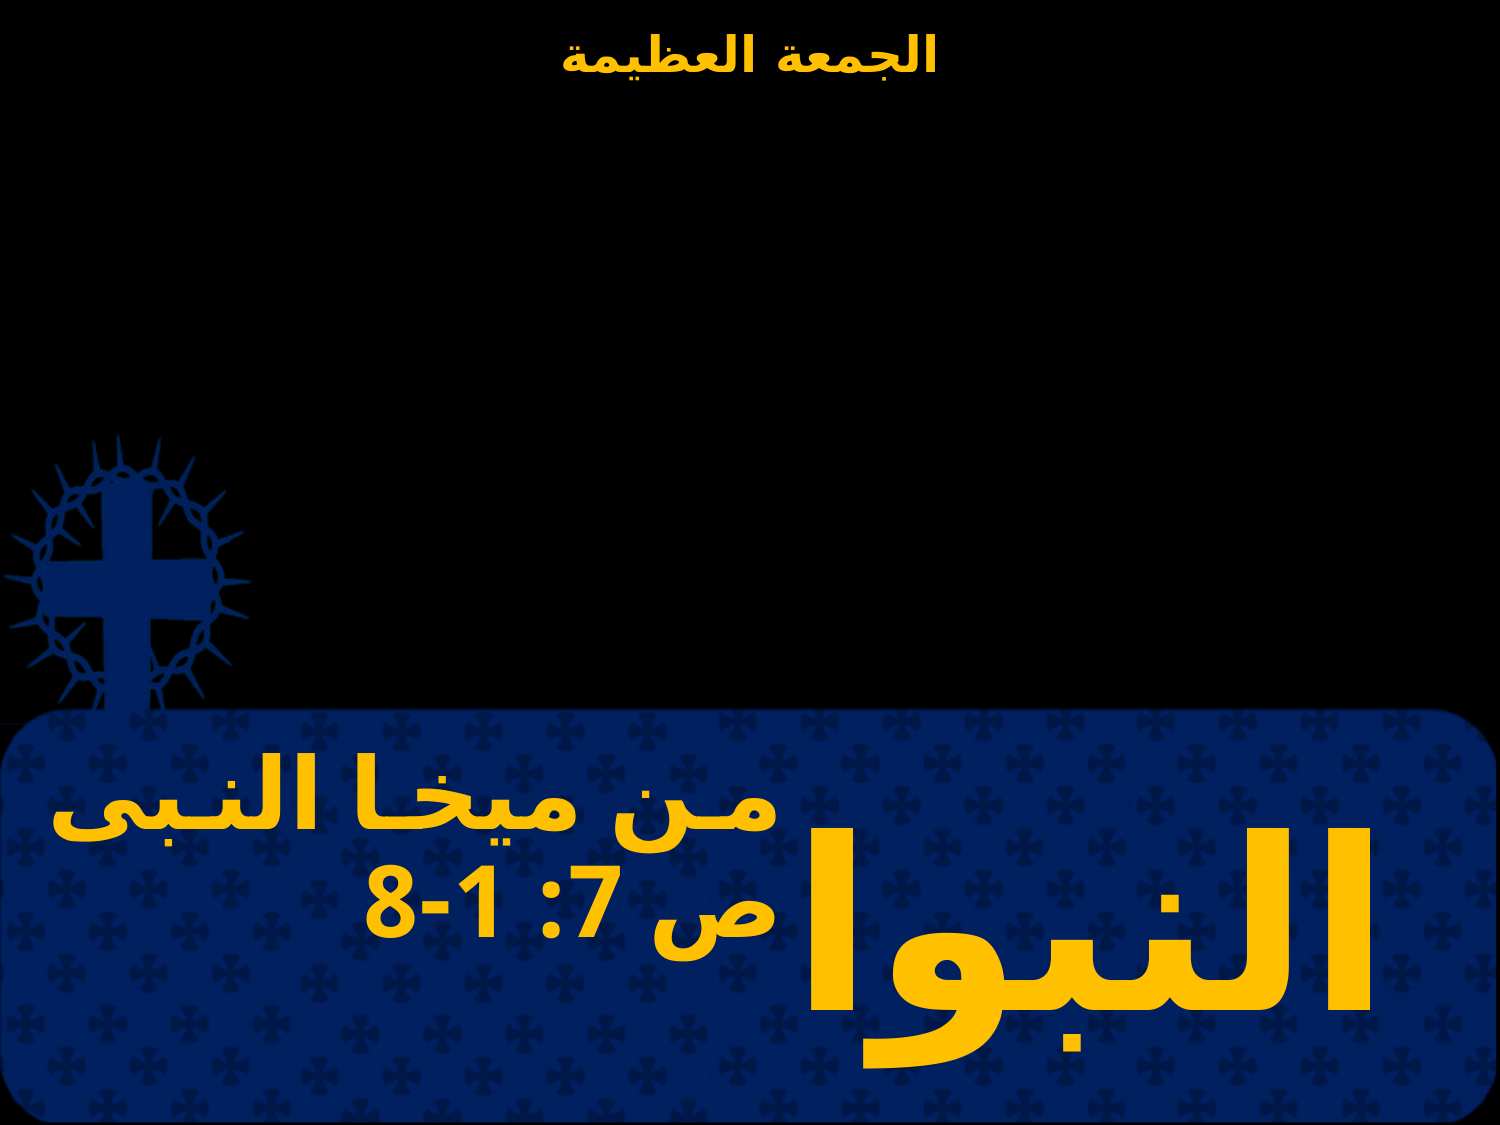

# من ميخا النبى ص 7: 1-8